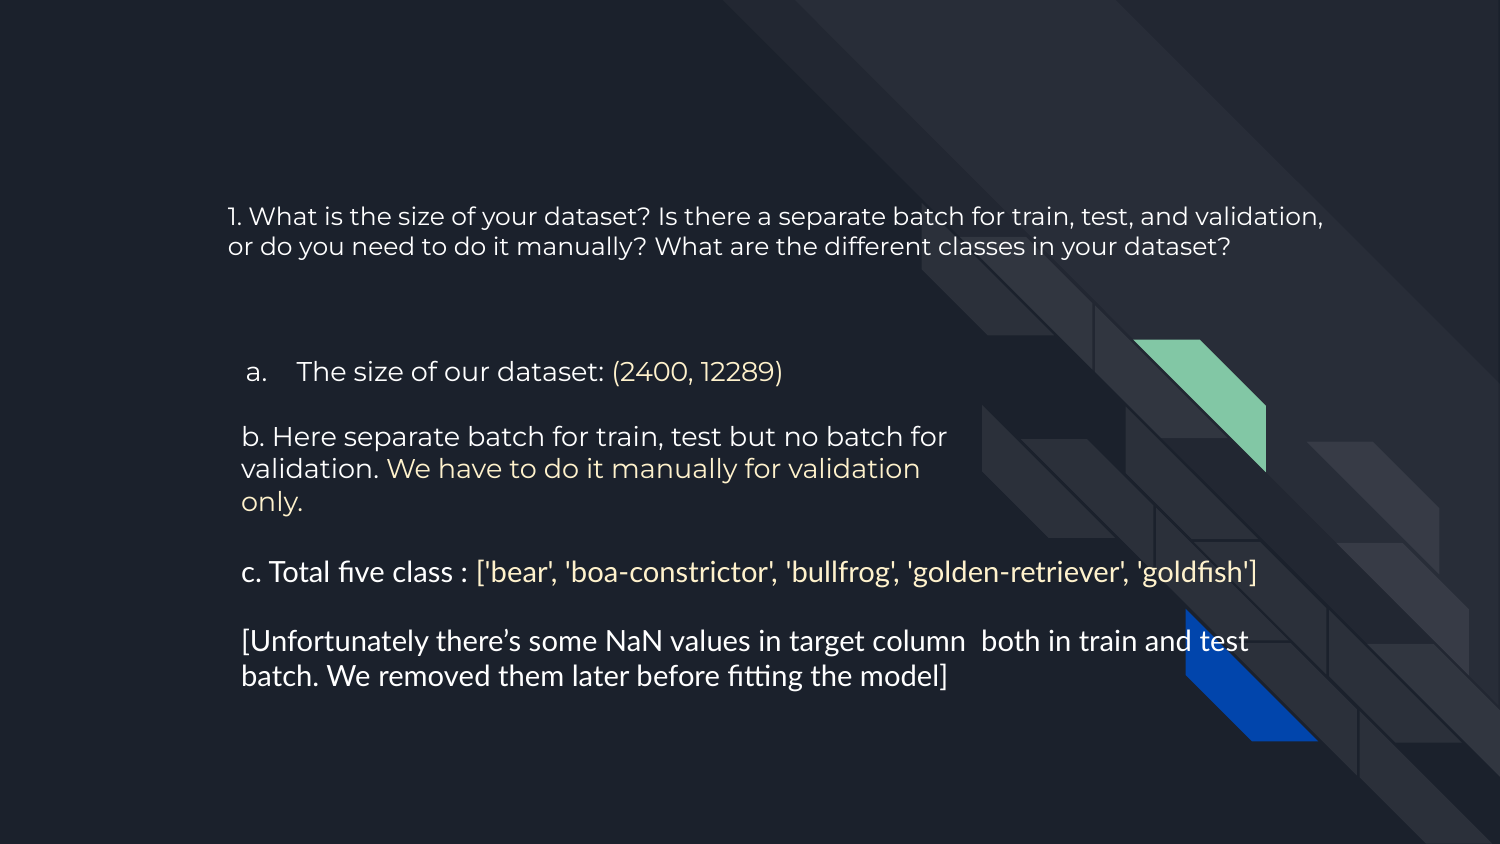

# 1. What is the size of your dataset? Is there a separate batch for train, test, and validation, or do you need to do it manually? What are the different classes in your dataset?
The size of our dataset: (2400, 12289)
b. Here separate batch for train, test but no batch for validation. We have to do it manually for validation only.
c. Total five class : ['bear', 'boa-constrictor', 'bullfrog', 'golden-retriever', 'goldfish']

[Unfortunately there’s some NaN values in target column  both in train and test batch. We removed them later before fitting the model]